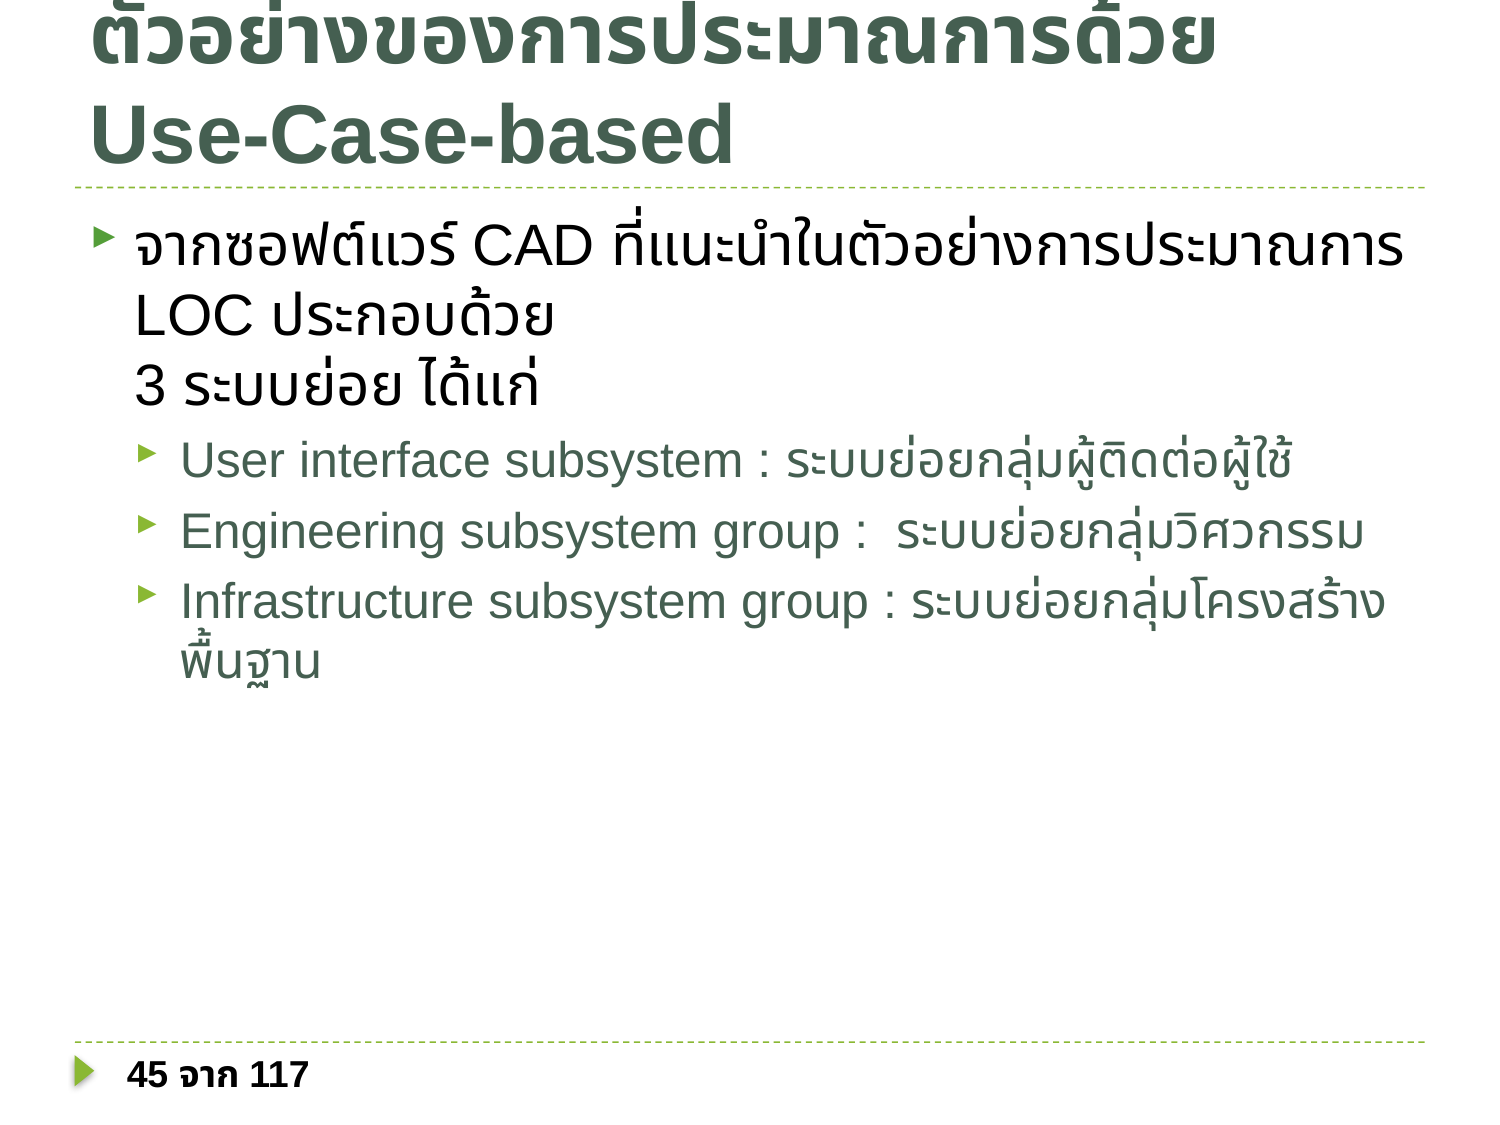

# ตัวอย่างของการประมาณการด้วย Use-Case-based
จากซอฟต์แวร์ CAD ที่แนะนำในตัวอย่างการประมาณการ LOC ประกอบด้วย
3 ระบบย่อย ได้แก่
User interface subsystem : ระบบย่อยกลุ่มผู้ติดต่อผู้ใช้
Engineering subsystem group :  ระบบย่อยกลุ่มวิศวกรรม
Infrastructure subsystem group : ระบบย่อยกลุ่มโครงสร้างพื้นฐาน

45 จาก 117